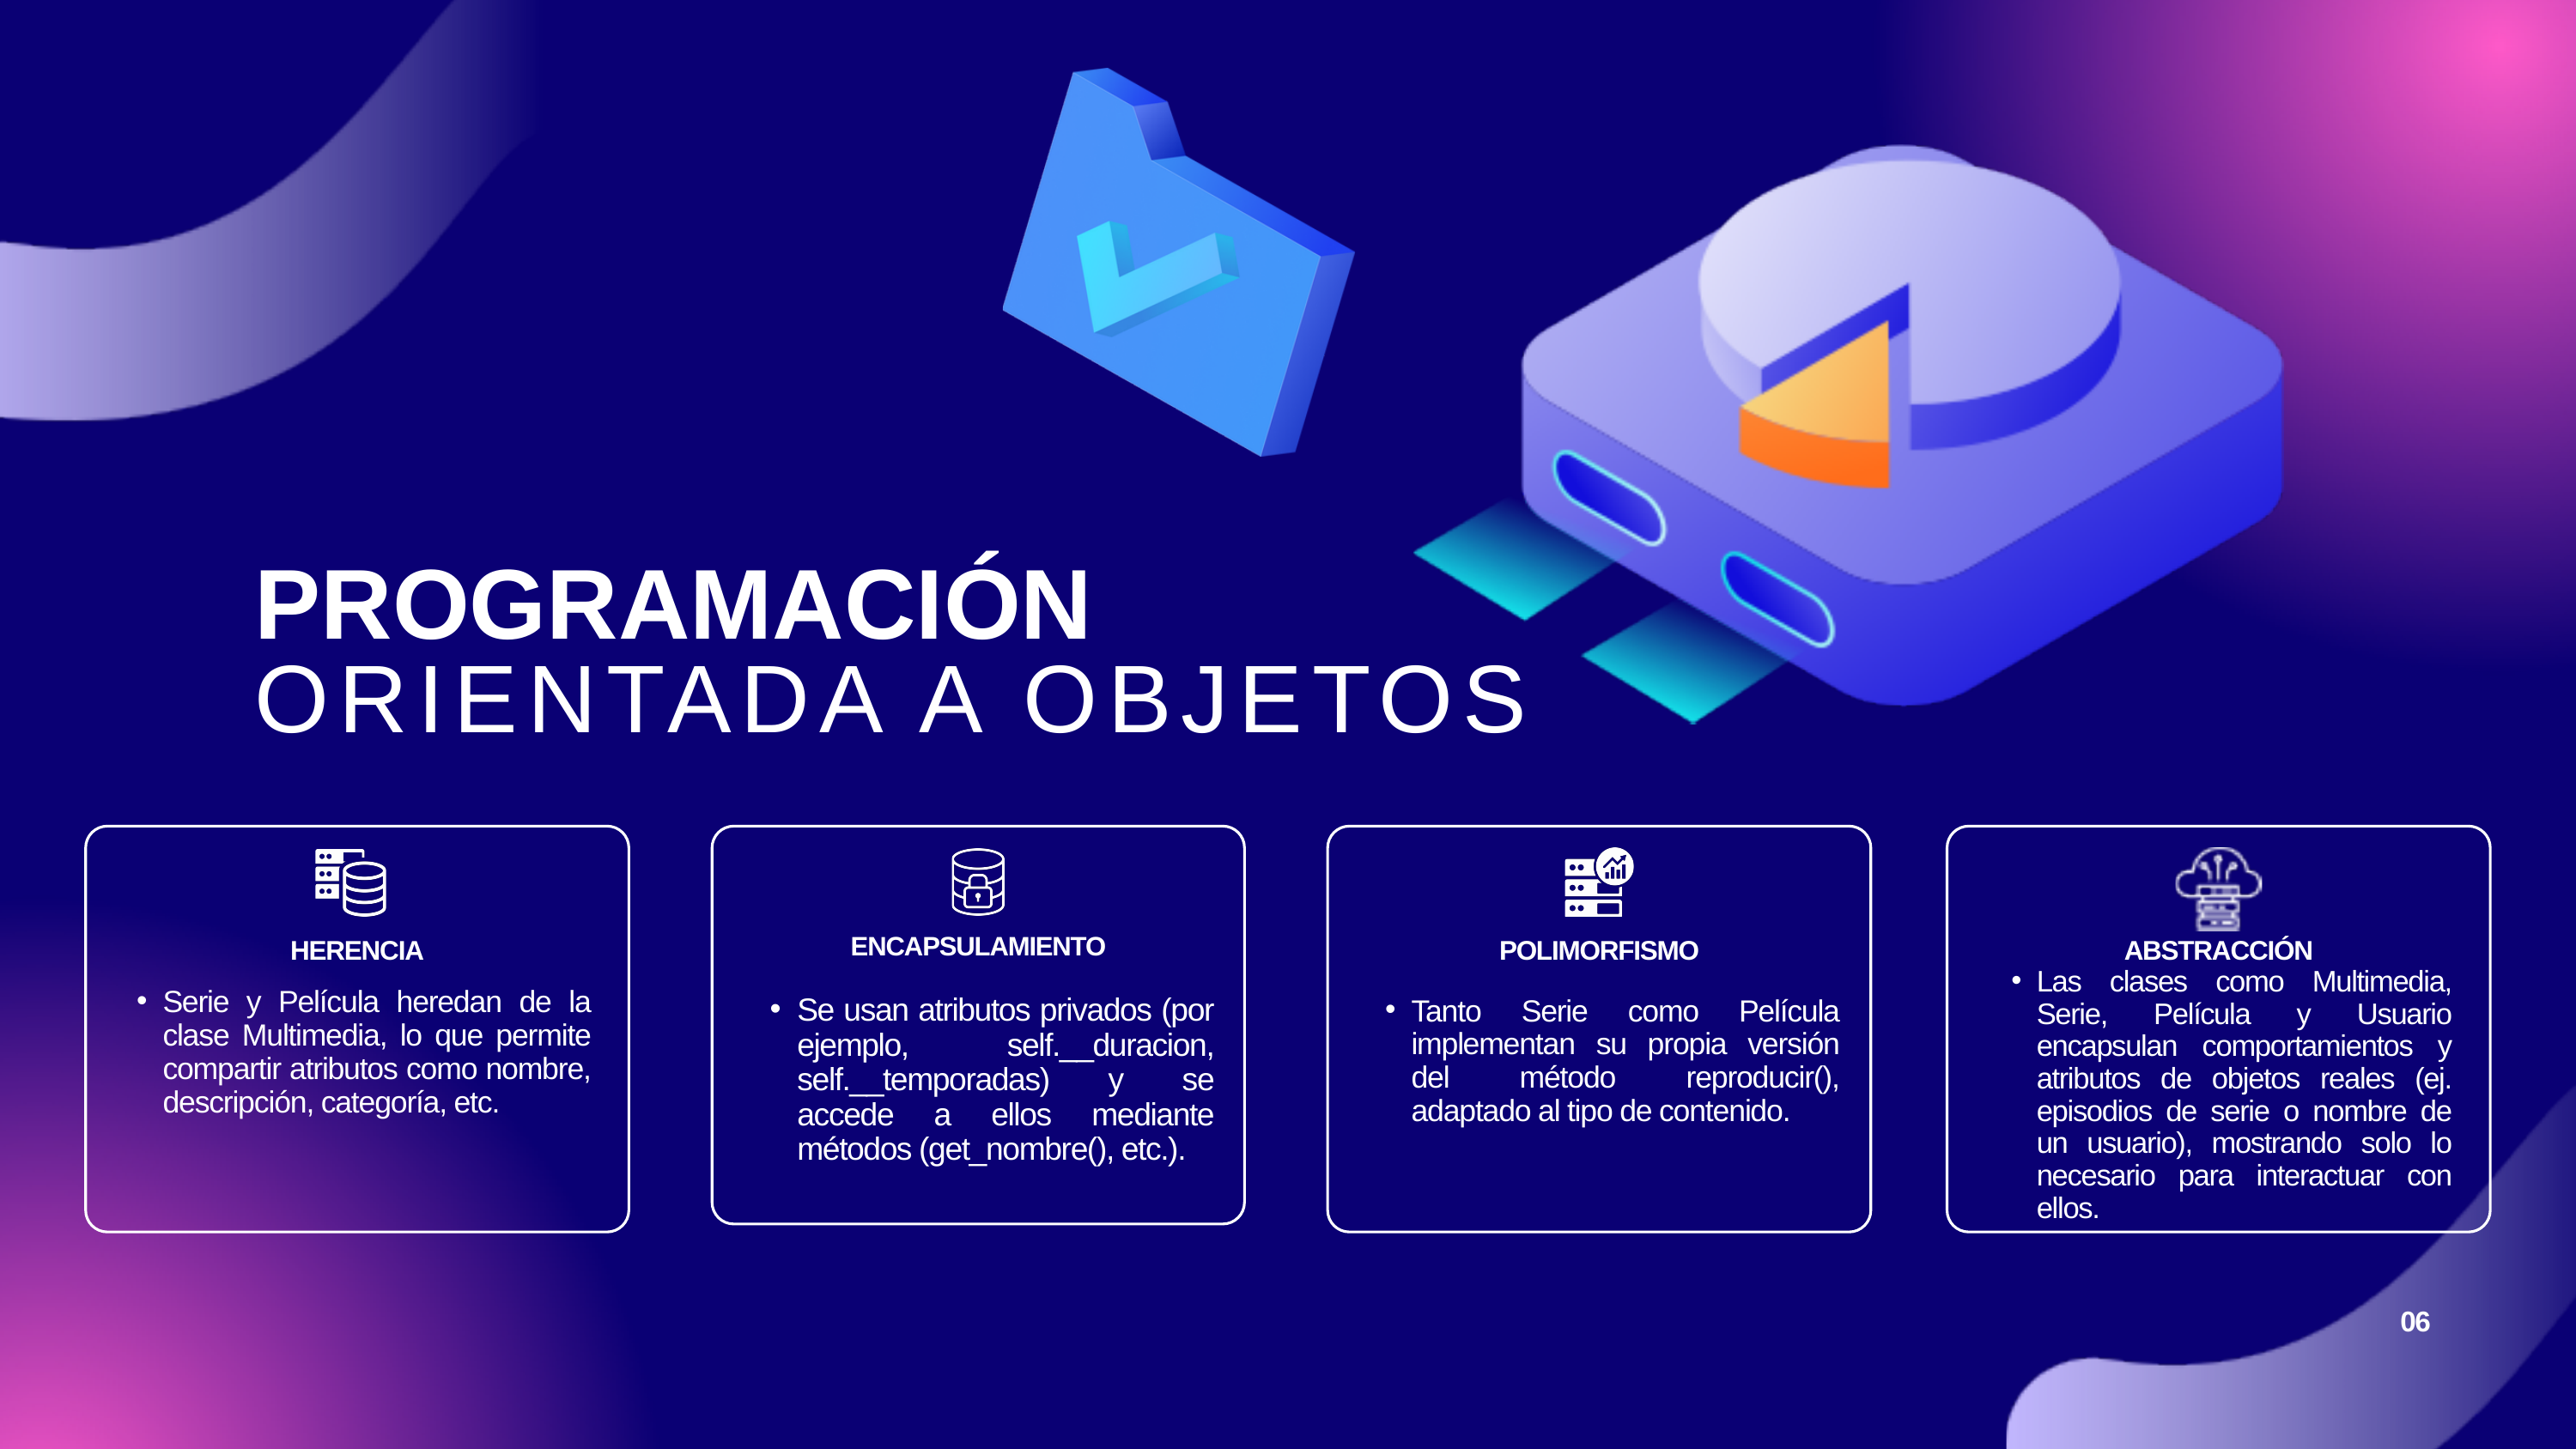

PROGRAMACIÓN
ORIENTADA A OBJETOS

ENCAPSULAMIENTO
HERENCIA
POLIMORFISMO
ABSTRACCIÓN
Las clases como Multimedia, Serie, Película y Usuario encapsulan comportamientos y atributos de objetos reales (ej. episodios de serie o nombre de un usuario), mostrando solo lo necesario para interactuar con ellos.
Serie y Película heredan de la clase Multimedia, lo que permite compartir atributos como nombre, descripción, categoría, etc.

Se usan atributos privados (por ejemplo, self.__duracion, self.__temporadas) y se accede a ellos mediante métodos (get_nombre(), etc.).

Tanto Serie como Película implementan su propia versión del método reproducir(), adaptado al tipo de contenido.

06